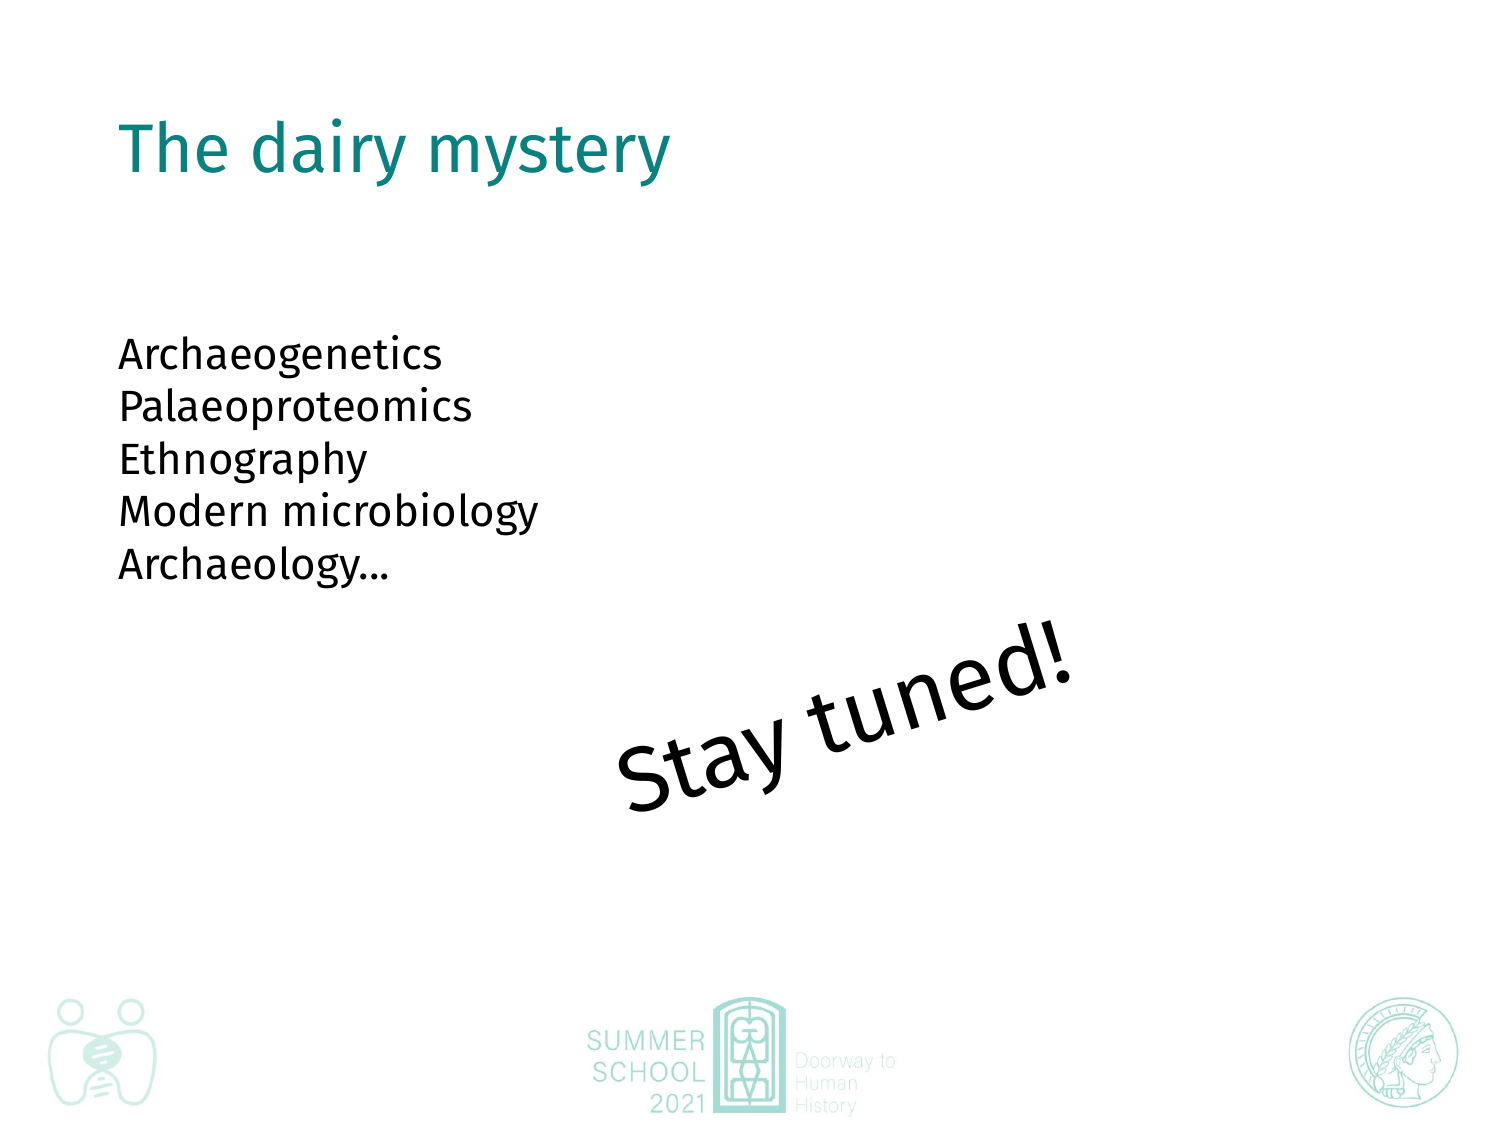

# The dairy mystery
Archaeogenetics
Palaeoproteomics
Ethnography
Modern microbiology
Archaeology...
Stay tuned!